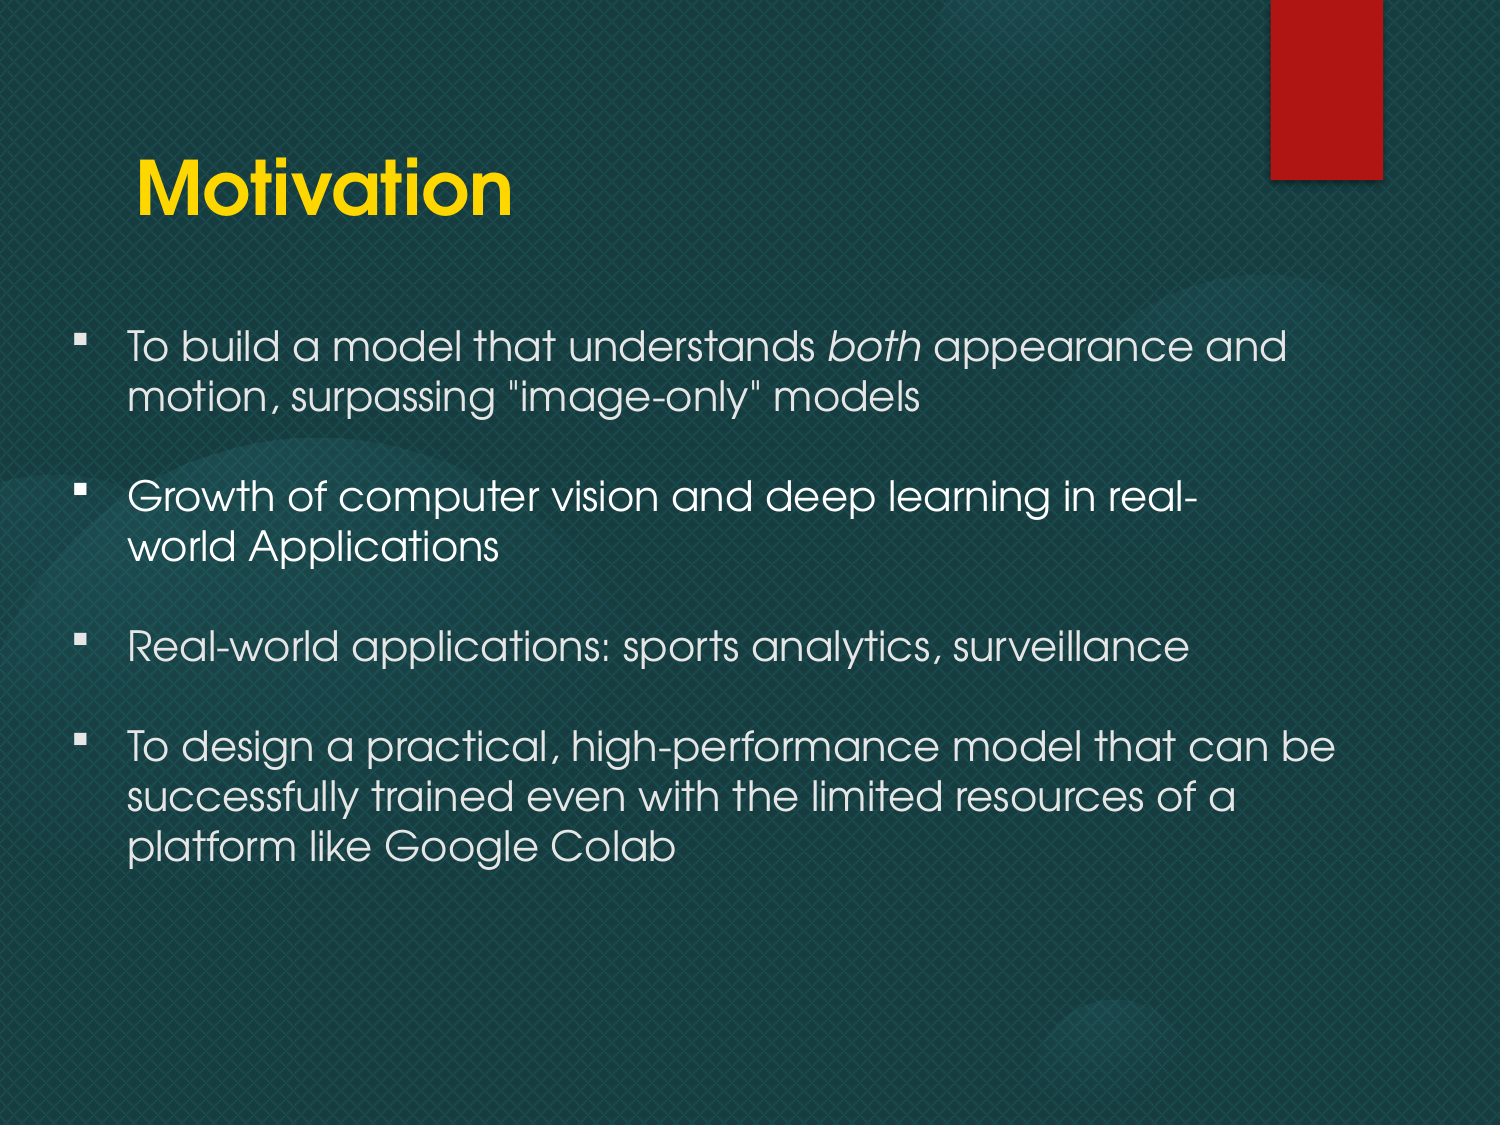

Motivation

To build a model that understands both appearance and motion, surpassing "image-only" models

Growth of computer vision and deep learning in real-world Applications

Real-world applications: sports analytics, surveillance
To design a practical, high-performance model that can be successfully trained even with the limited resources of a platform like Google Colab